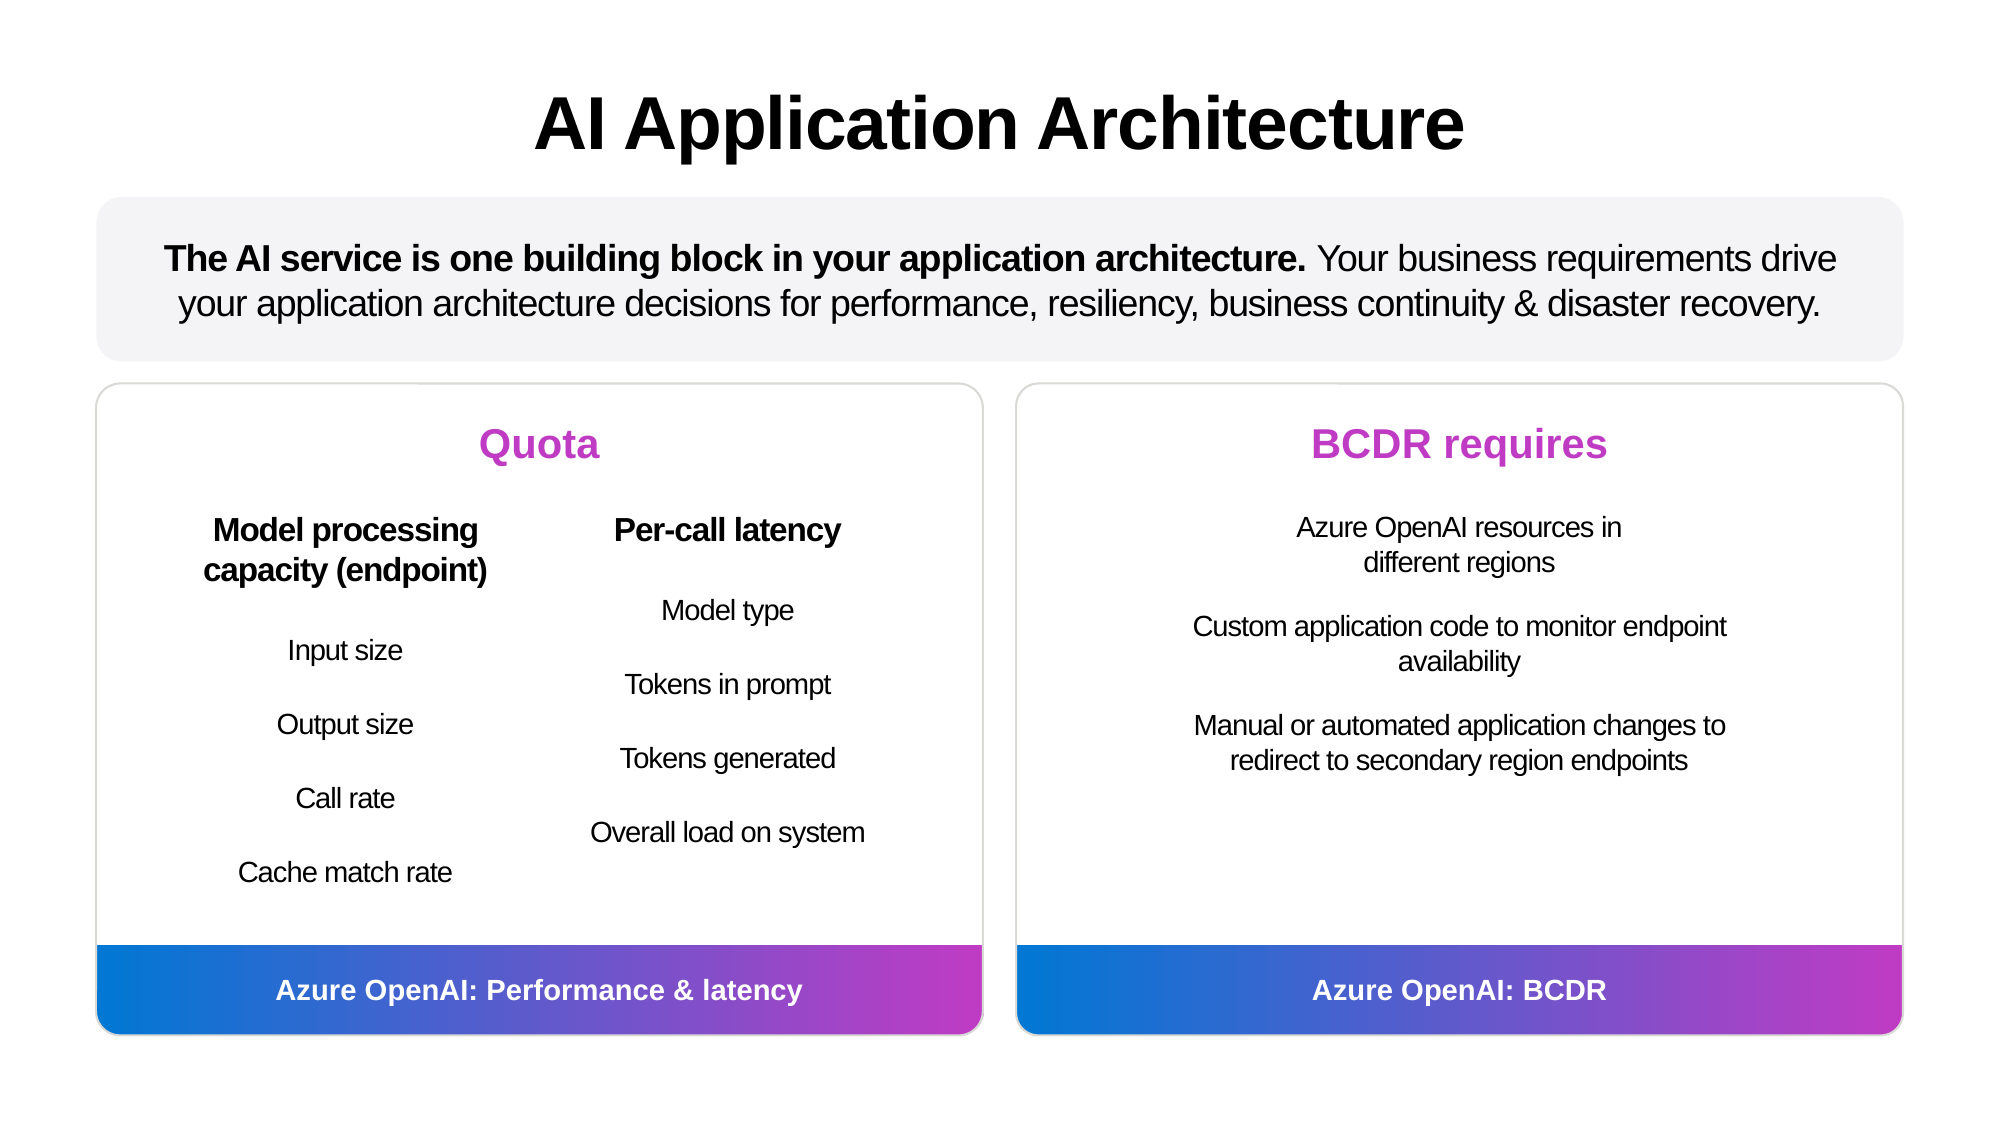

# AI Application Architecture

The AI service is one building block in your application architecture. Your business requirements drive your application architecture decisions for performance, resiliency, business continuity & disaster recovery.

Quota
BCDR requires
Model processing capacity (endpoint)
Input size
Output size
Call rate
Cache match rate
Per-call latency
Model type
Tokens in prompt
Tokens generated
Overall load on system
Azure OpenAI resources in
different regions
Custom application code to monitor endpoint availability
Manual or automated application changes to redirect to secondary region endpoints

Azure OpenAI: Performance & latency
Azure OpenAI: BCDR